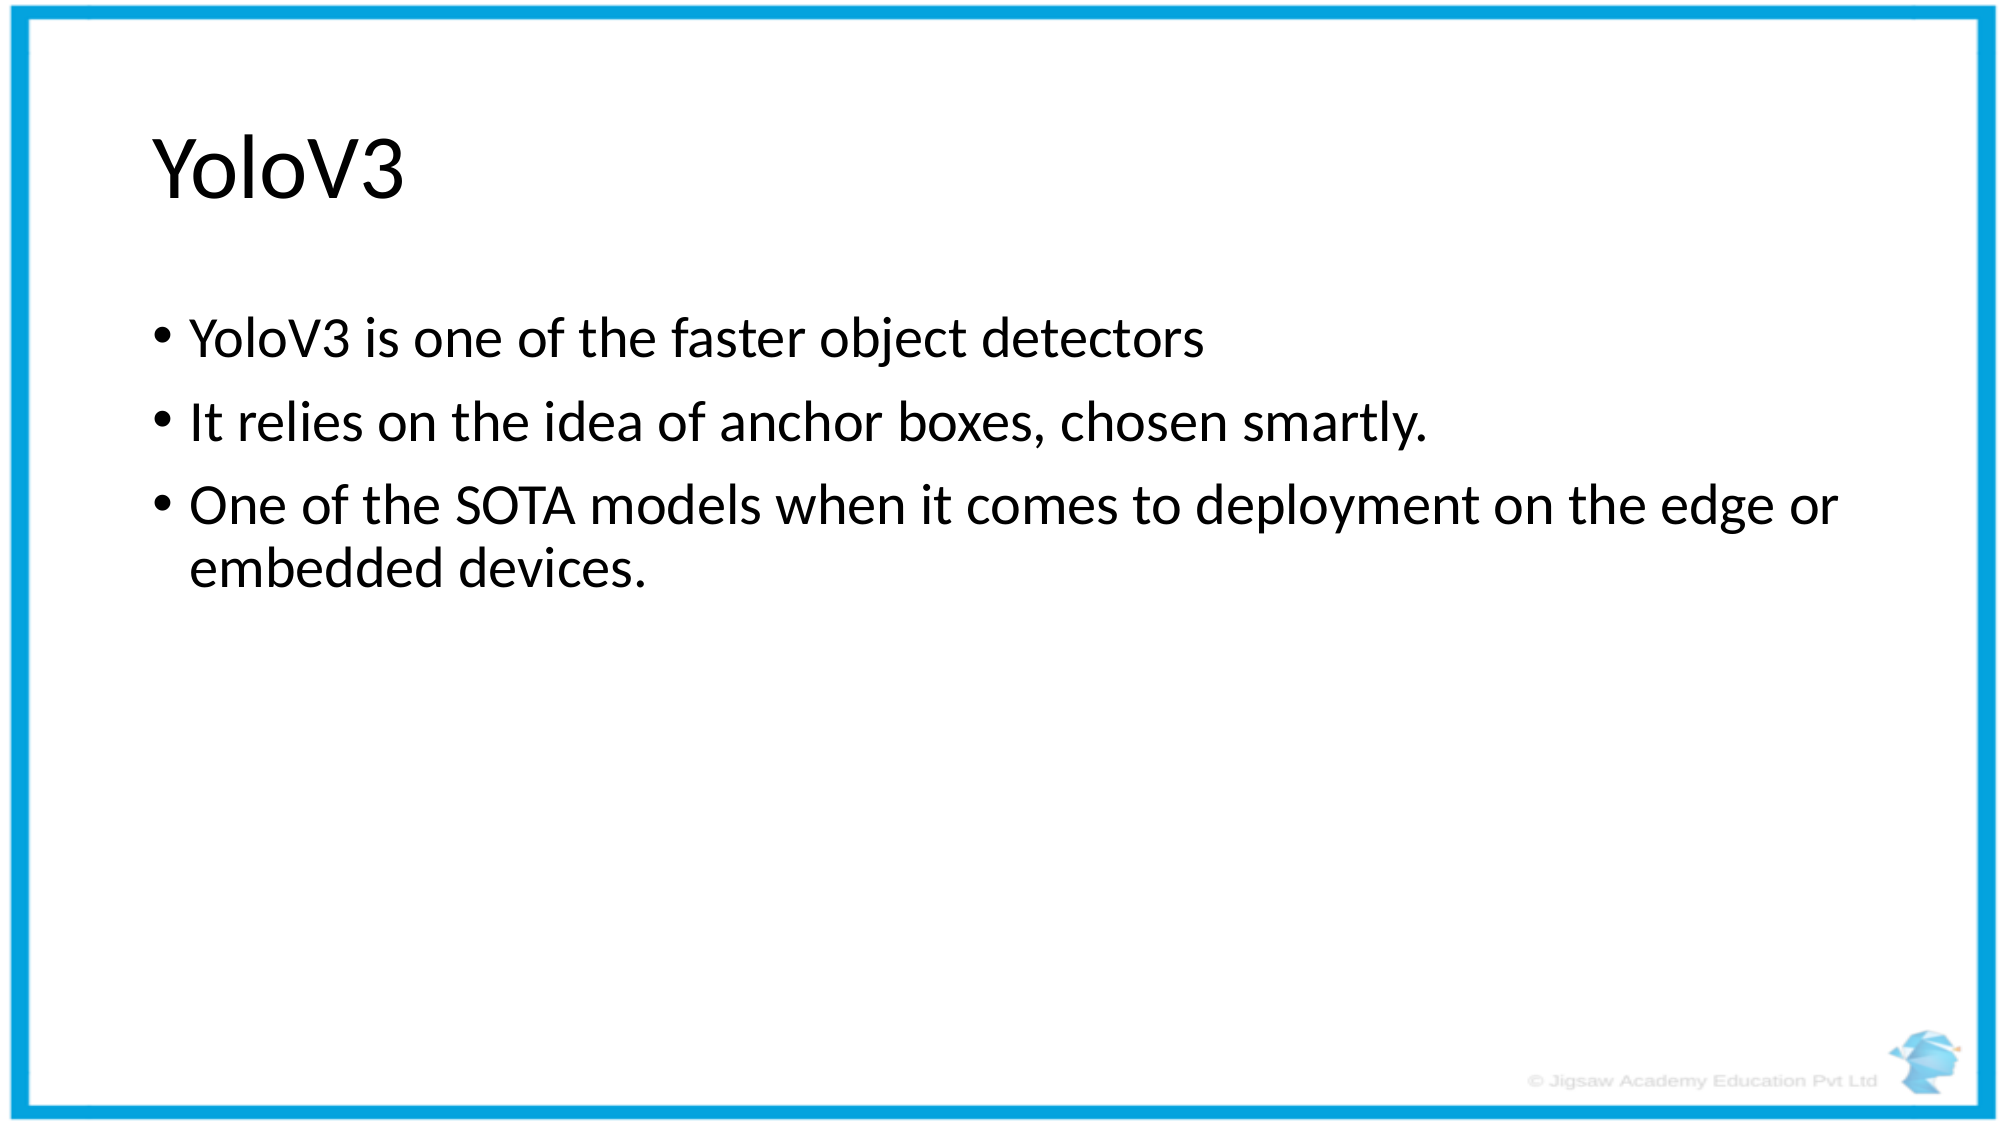

# YoloV3
YoloV3 is one of the faster object detectors
It relies on the idea of anchor boxes, chosen smartly.
One of the SOTA models when it comes to deployment on the edge or embedded devices.